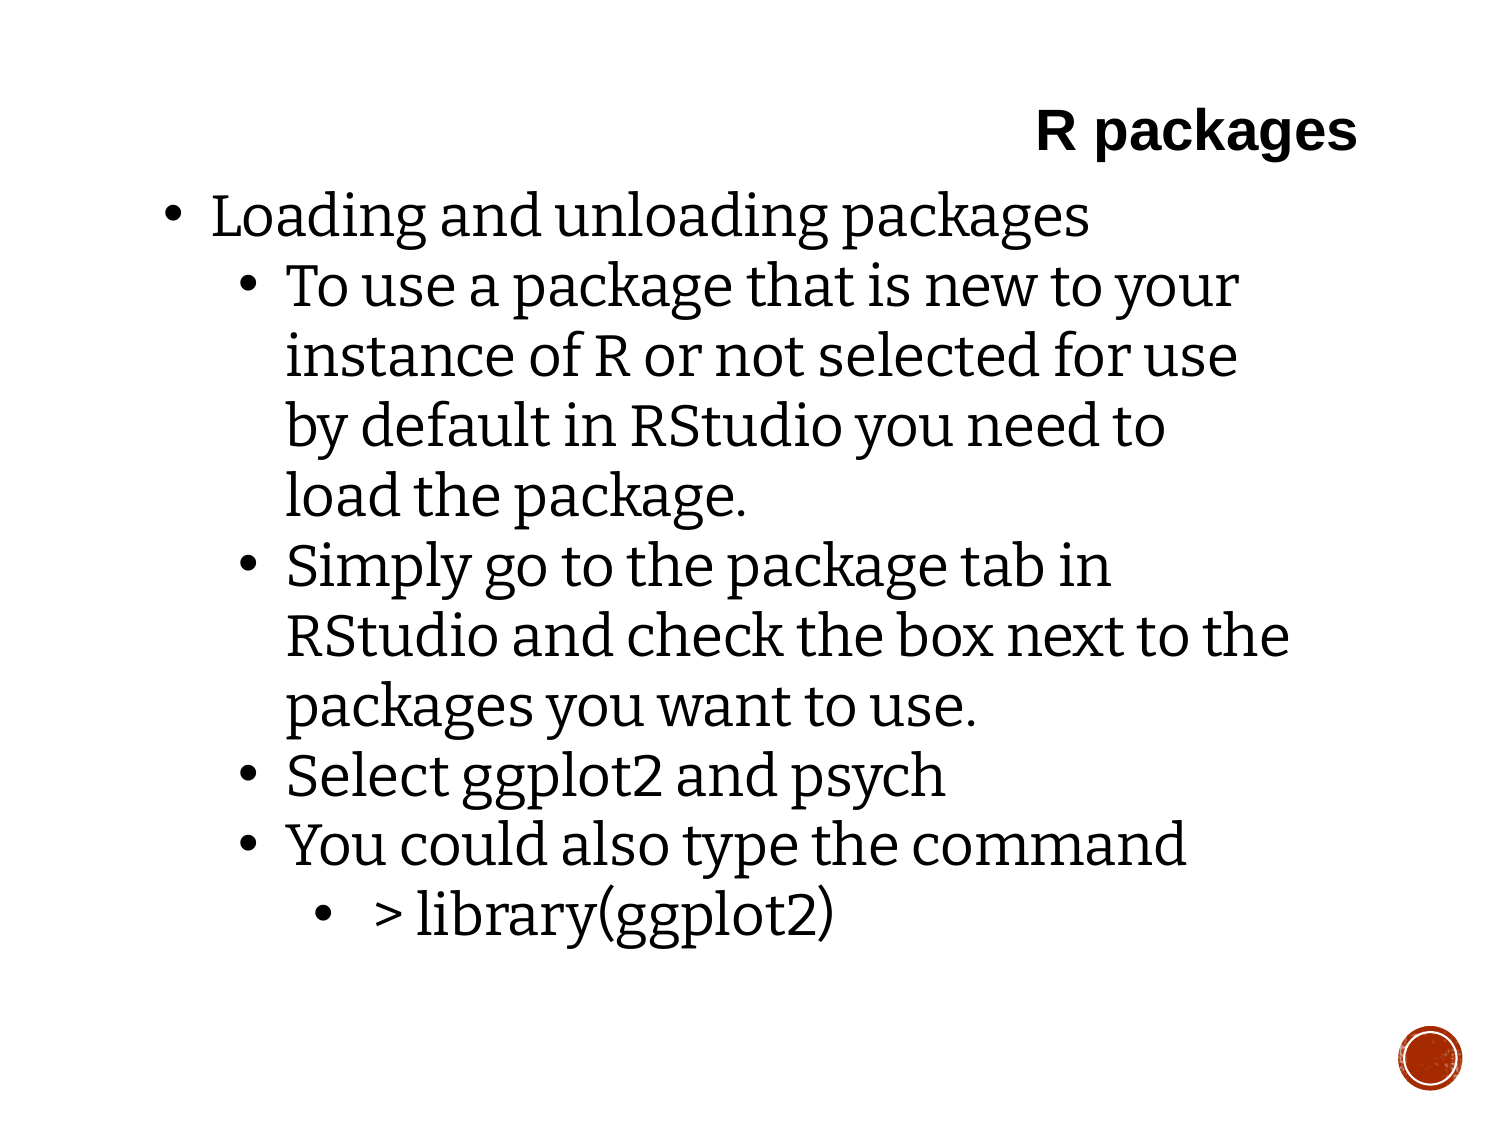

R packages
Loading and unloading packages
To use a package that is new to your instance of R or not selected for use by default in RStudio you need to load the package.
Simply go to the package tab in RStudio and check the box next to the packages you want to use.
Select ggplot2 and psych
You could also type the command
 > library(ggplot2)